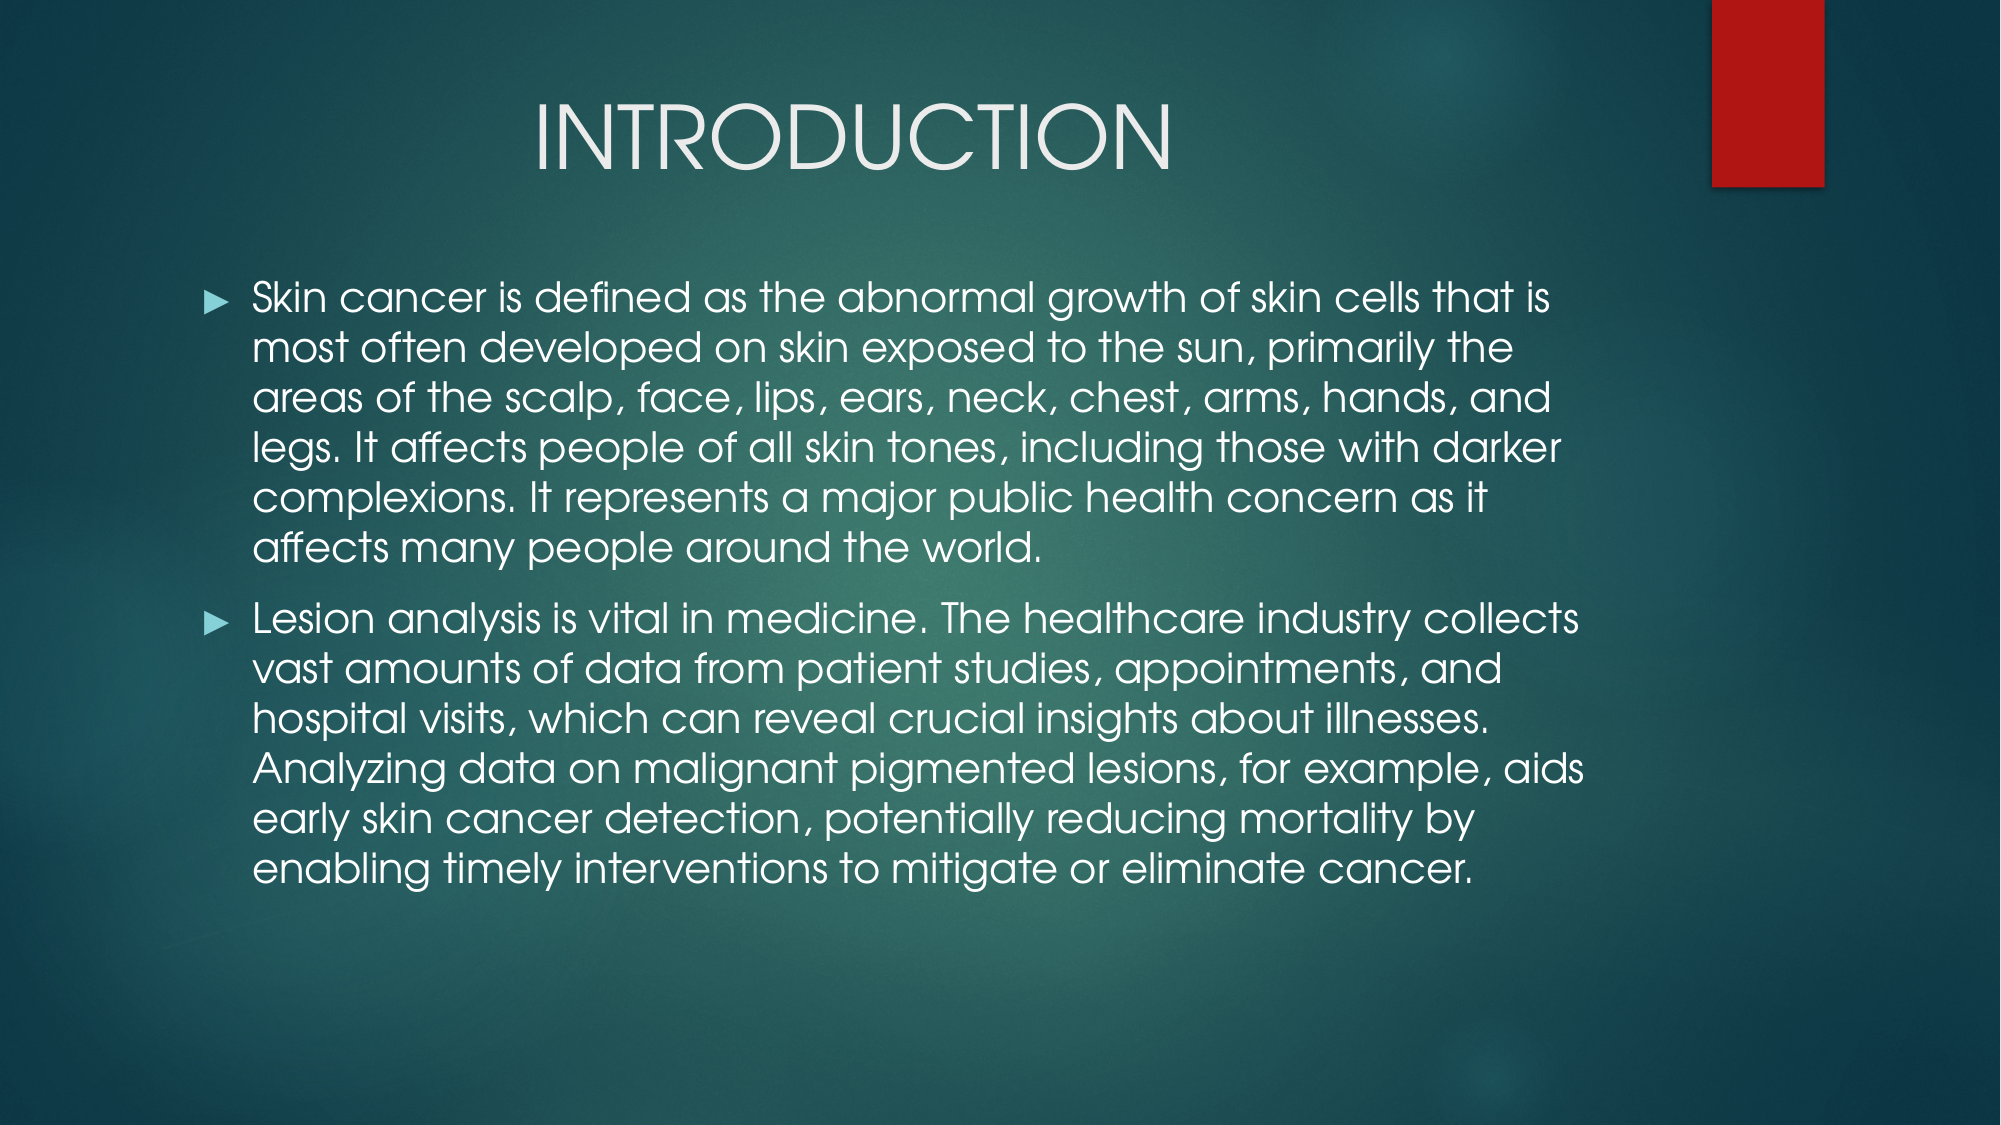

# INTRODUCTION
Skin cancer is defined as the abnormal growth of skin cells that is most often developed on skin exposed to the sun, primarily the areas of the scalp, face, lips, ears, neck, chest, arms, hands, and legs. It affects people of all skin tones, including those with darker complexions. It represents a major public health concern as it affects many people around the world.
Lesion analysis is vital in medicine. The healthcare industry collects vast amounts of data from patient studies, appointments, and hospital visits, which can reveal crucial insights about illnesses. Analyzing data on malignant pigmented lesions, for example, aids early skin cancer detection, potentially reducing mortality by enabling timely interventions to mitigate or eliminate cancer.